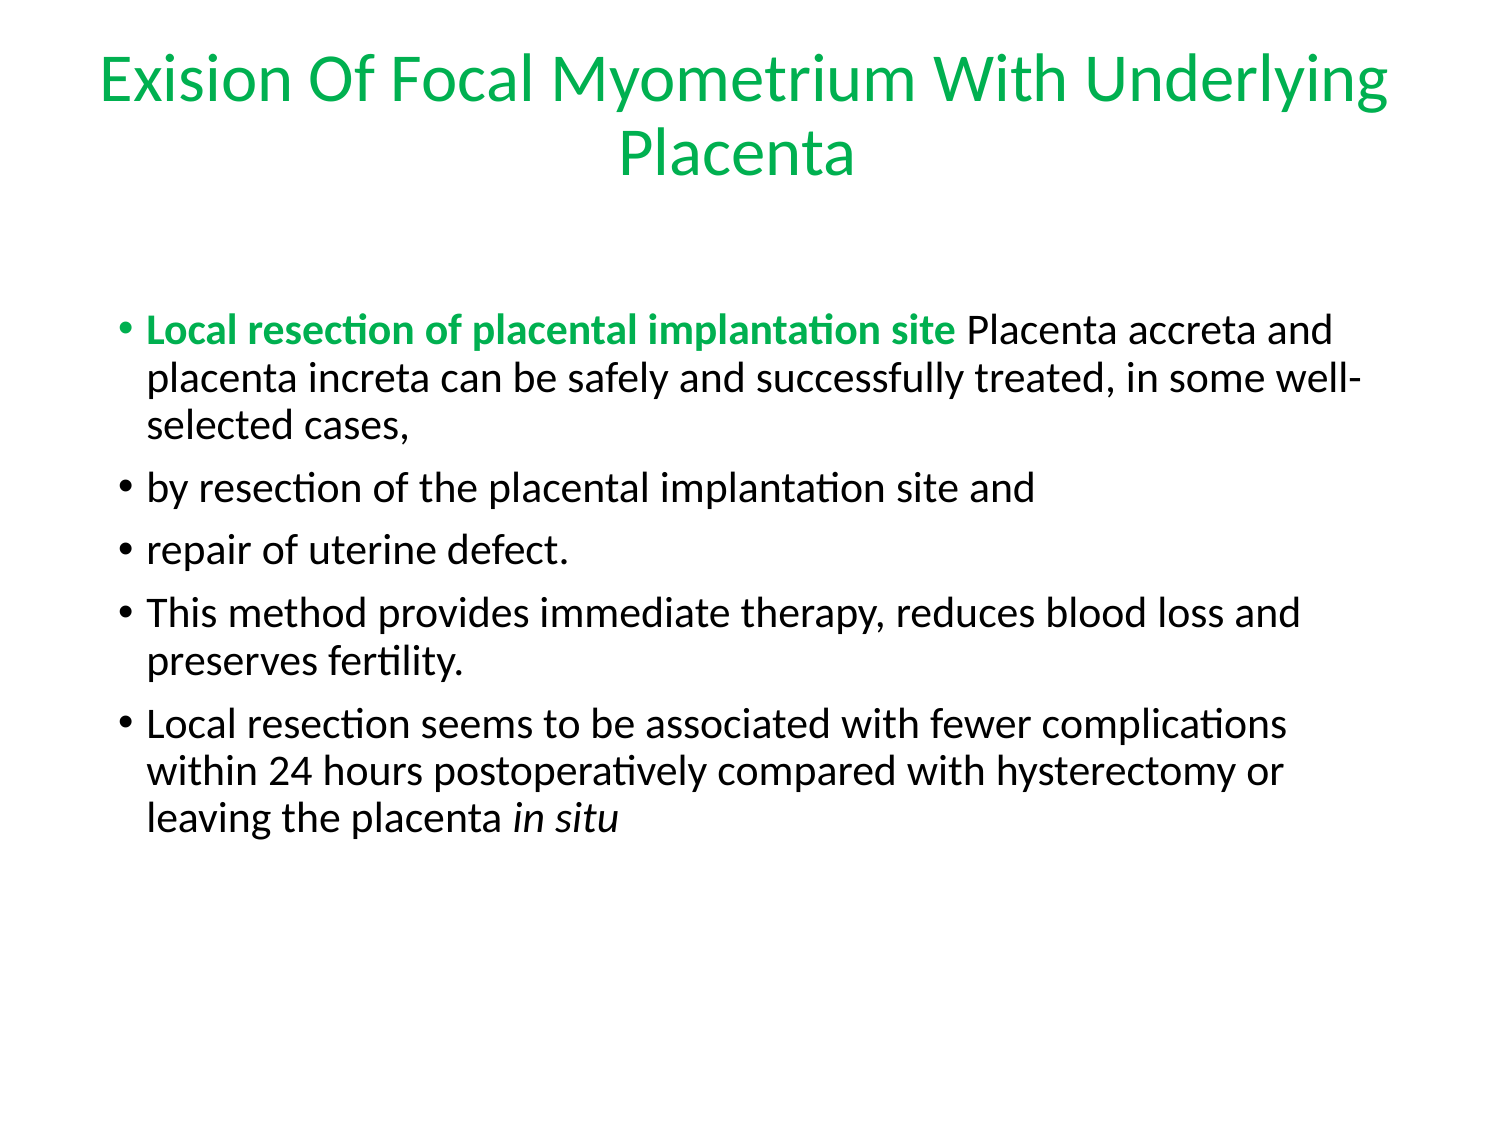

# Exision Of Focal Myometrium With Underlying Placenta
Local resection of placental implantation site Placenta accreta and placenta increta can be safely and successfully treated, in some well-selected cases,
by resection of the placental implantation site and
repair of uterine defect.
This method provides immediate therapy, reduces blood loss and preserves fertility.
Local resection seems to be associated with fewer complications within 24 hours postoperatively compared with hysterectomy or leaving the placenta in situ